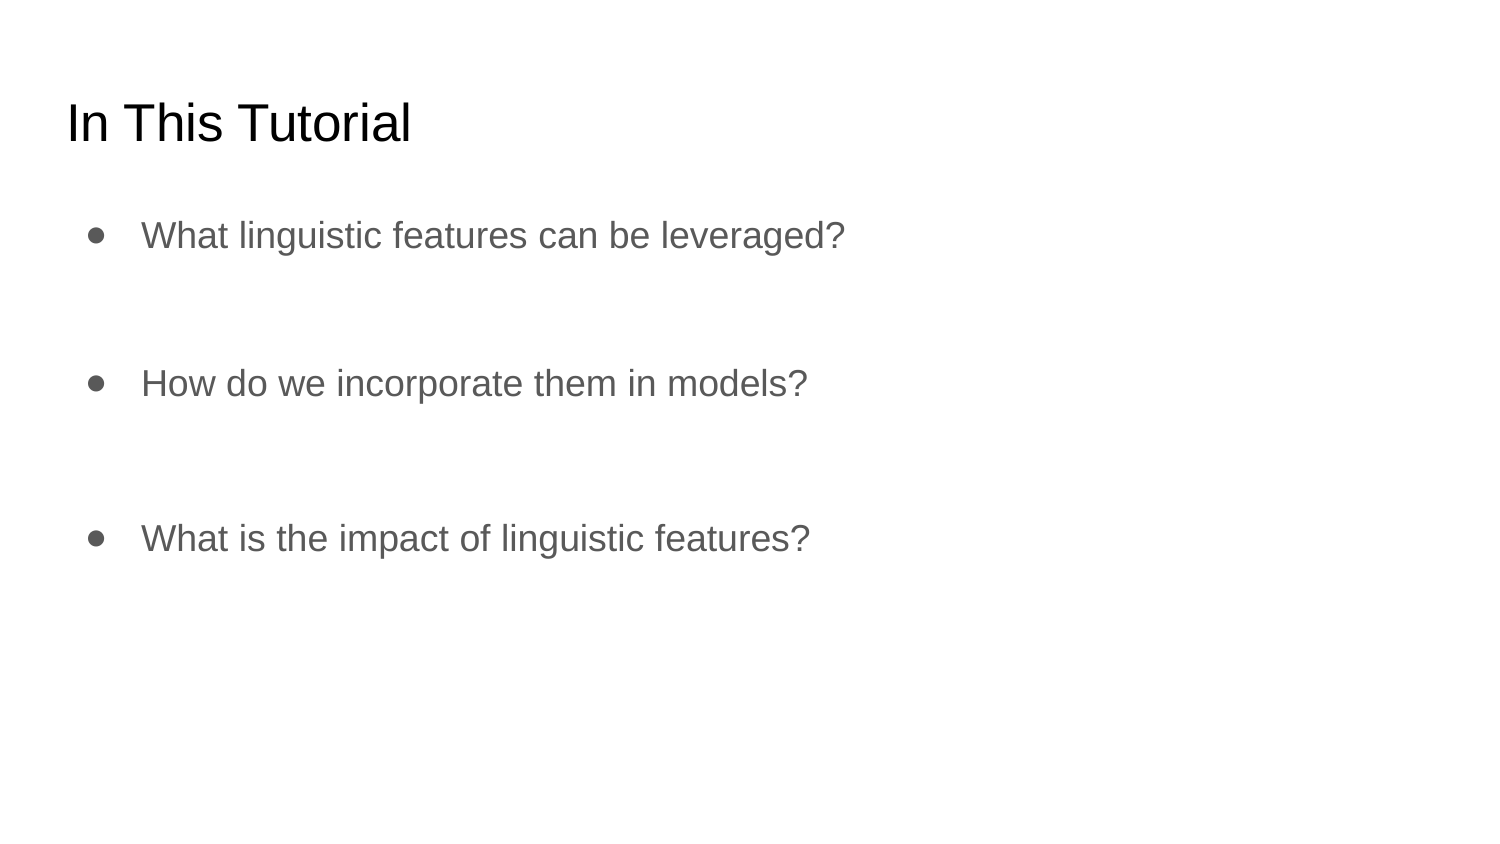

# In This Tutorial
What linguistic features can be leveraged?
How do we incorporate them in models?
What is the impact of linguistic features?